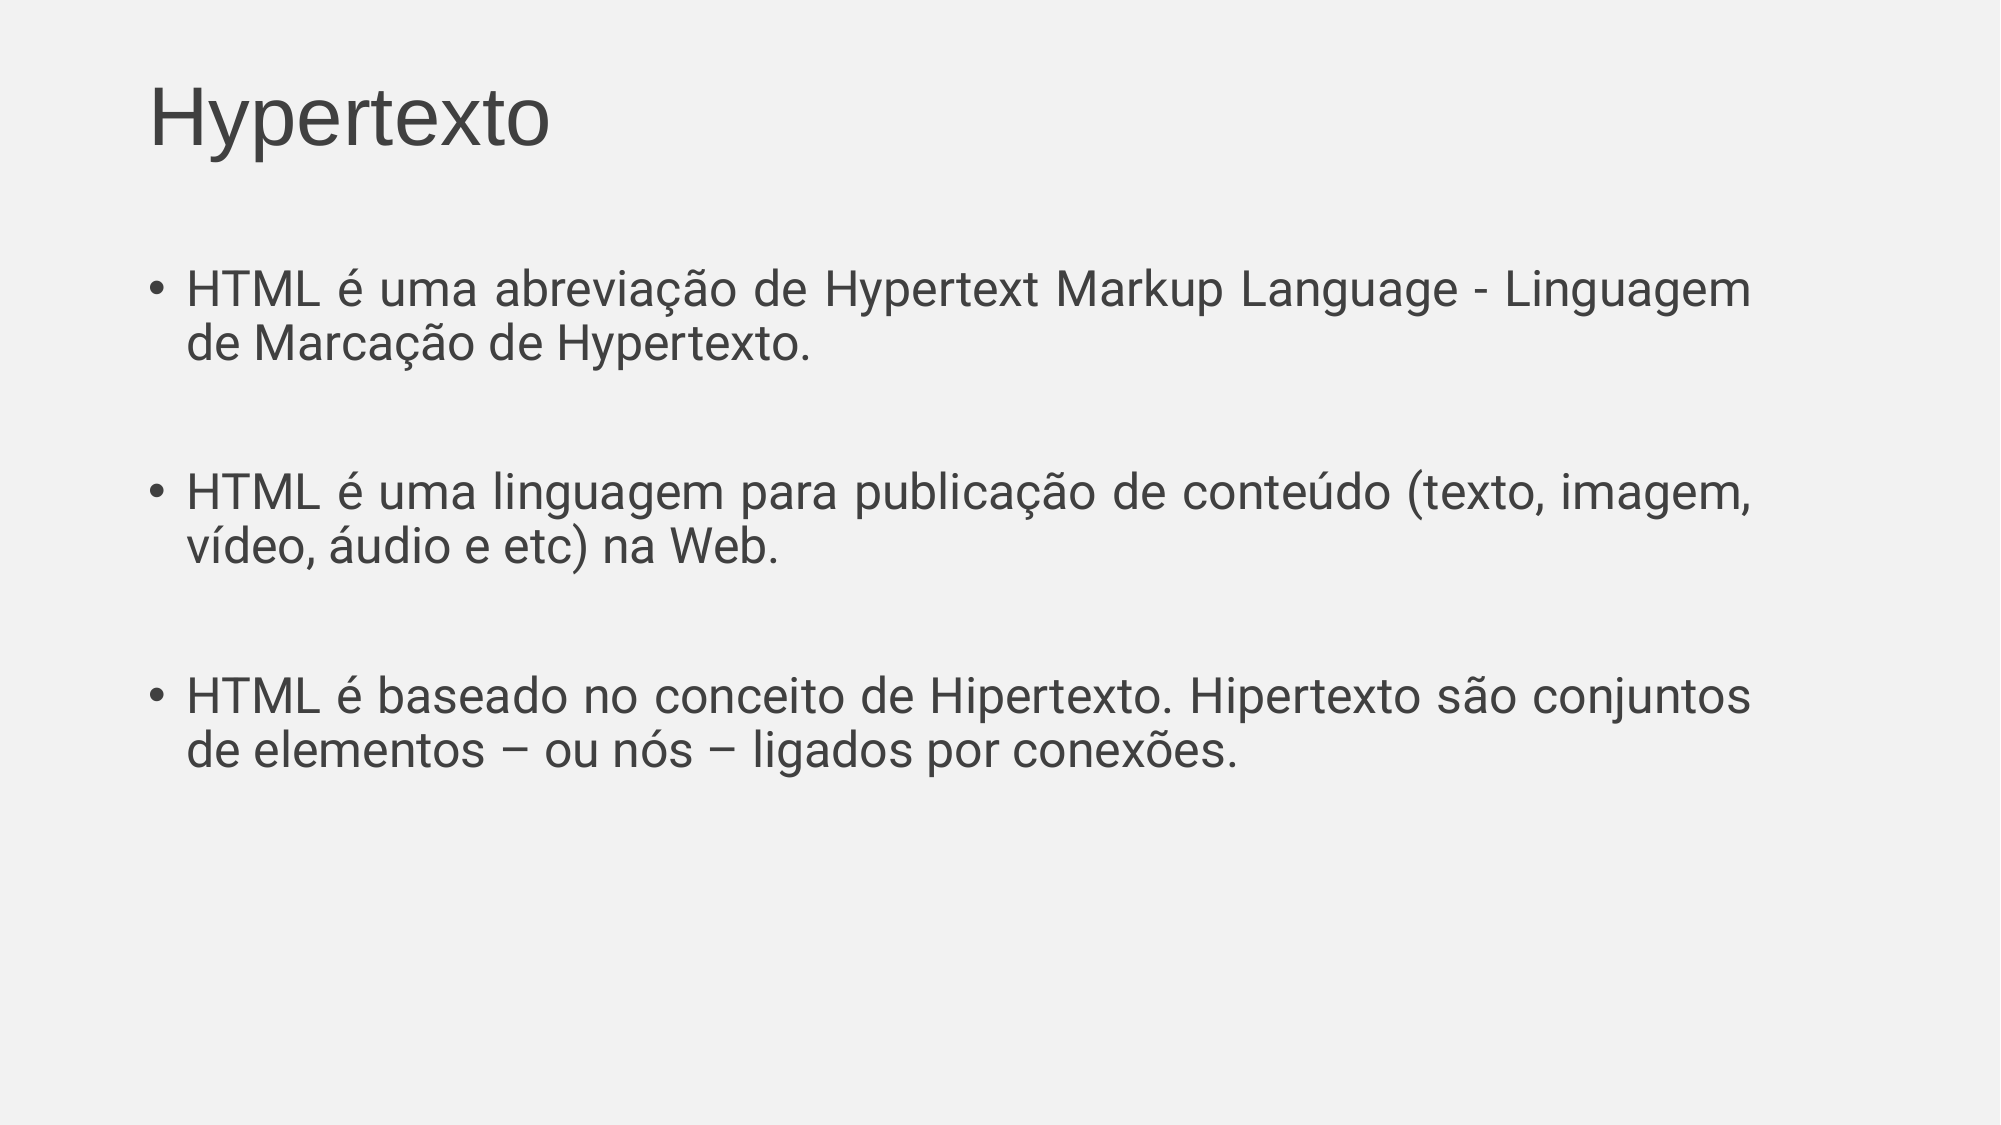

# Hypertexto
HTML é uma abreviação de Hypertext Markup Language - Linguagem de Marcação de Hypertexto.

HTML é uma linguagem para publicação de conteúdo (texto, imagem, vídeo, áudio e etc) na Web.

HTML é baseado no conceito de Hipertexto. Hipertexto são conjuntos de elementos – ou nós – ligados por conexões.